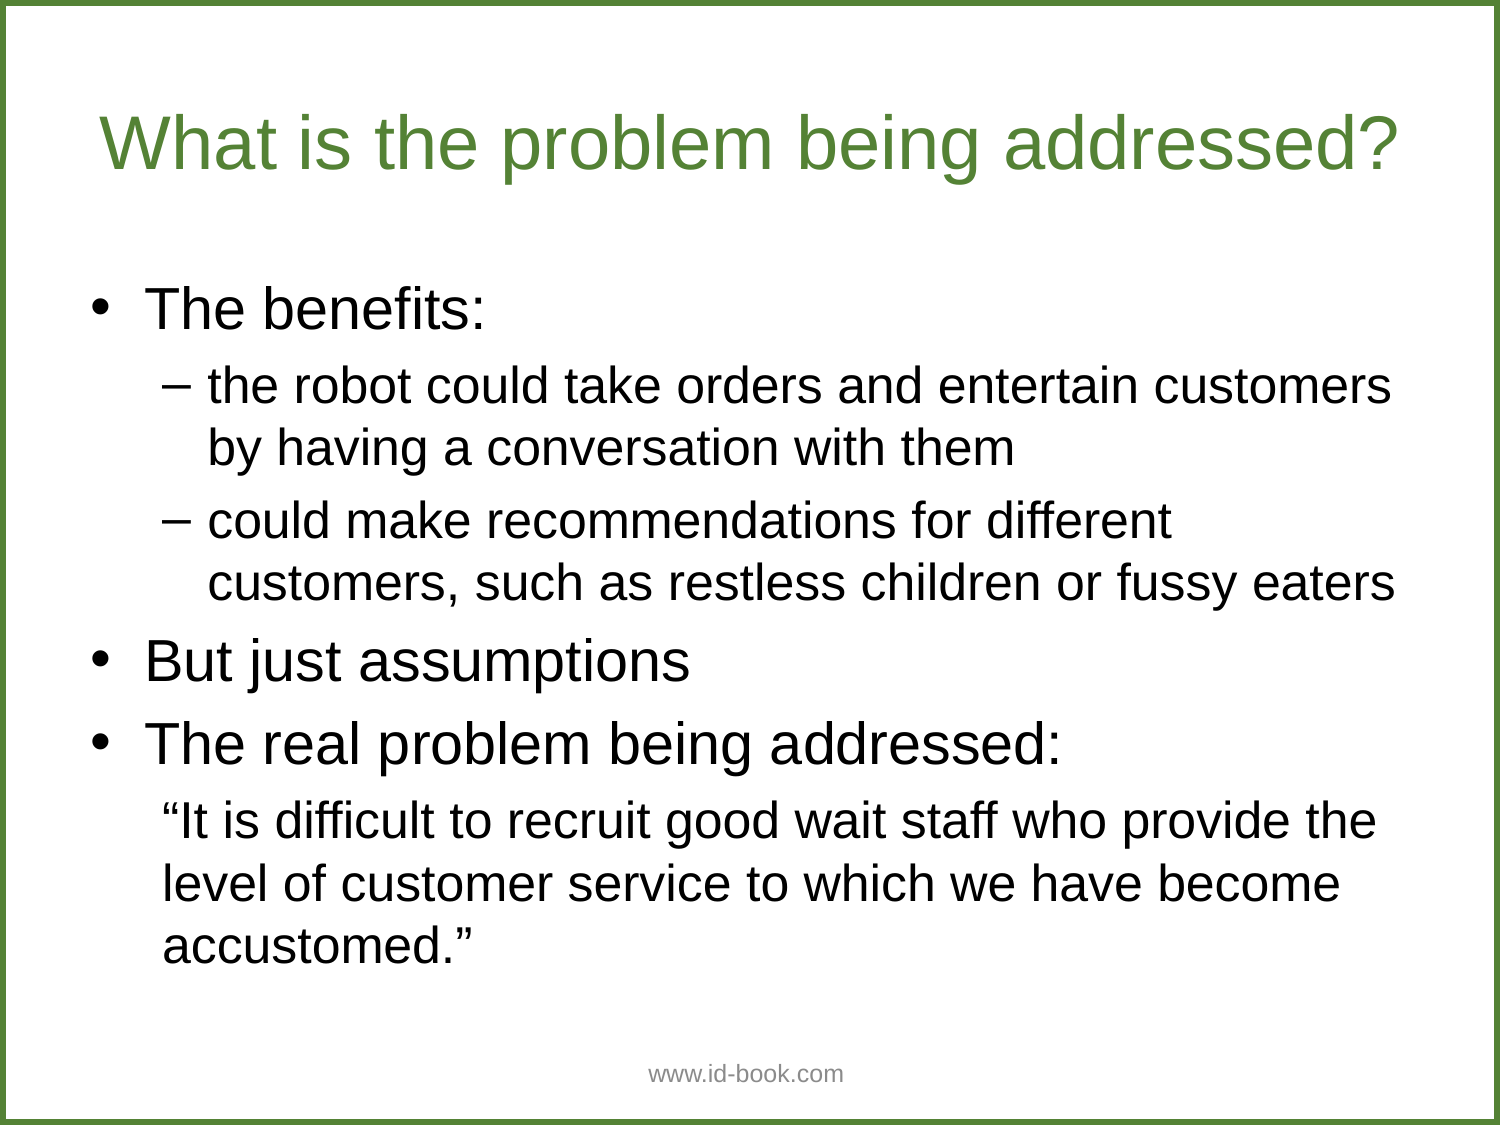

# What is the problem being addressed?
The benefits:
the robot could take orders and entertain customers by having a conversation with them
could make recommendations for different customers, such as restless children or fussy eaters
But just assumptions
The real problem being addressed:
“It is difficult to recruit good wait staff who provide the level of customer service to which we have become accustomed.”

www.id-book.com